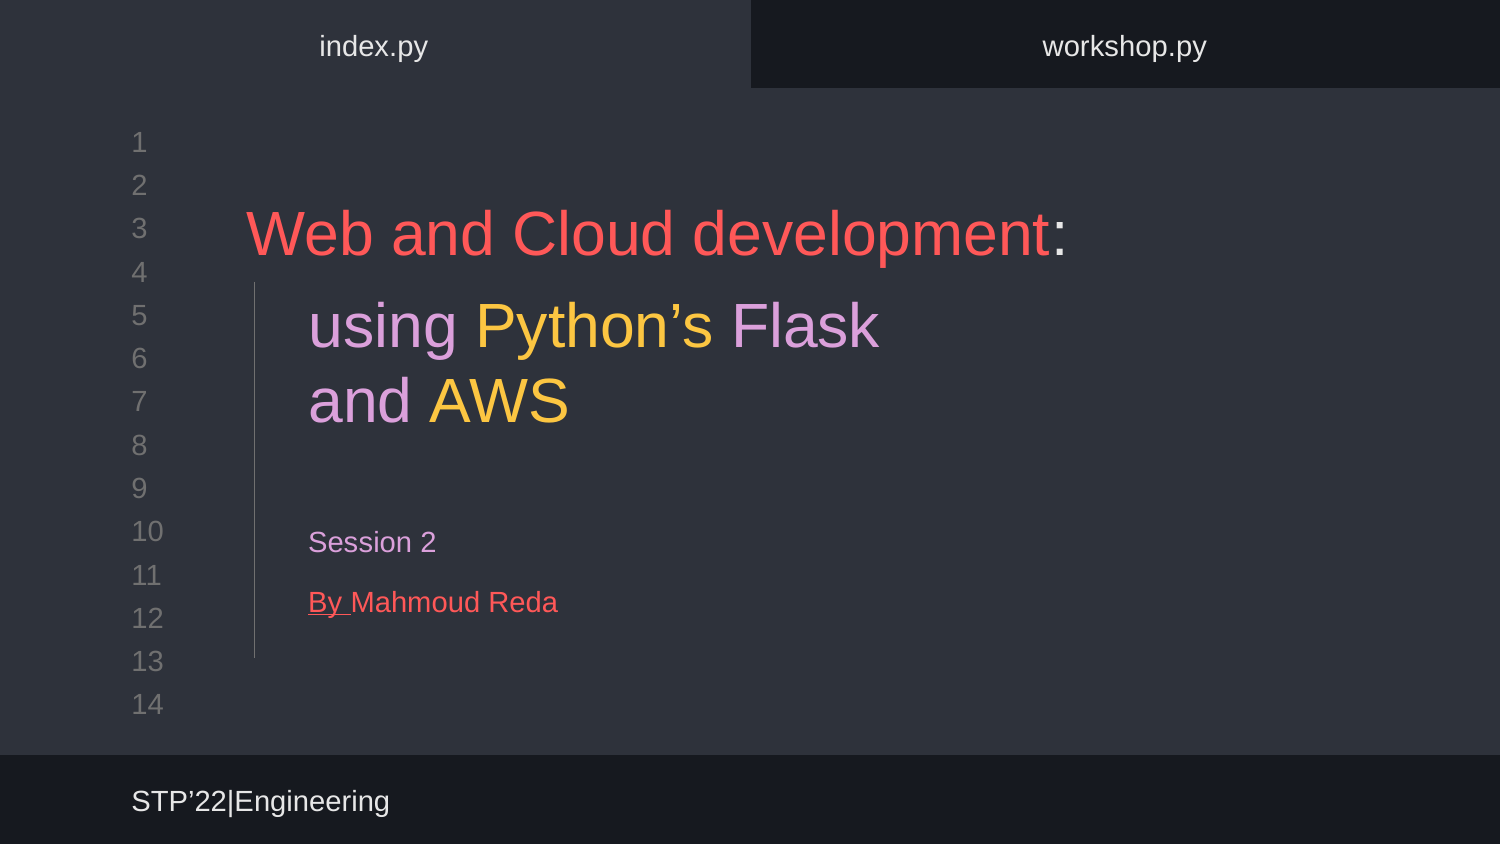

index.py
workshop.py
# Web and Cloud development:

using Python’s Flask
and AWS
Session 2
By Mahmoud Reda
STP’22|Engineering